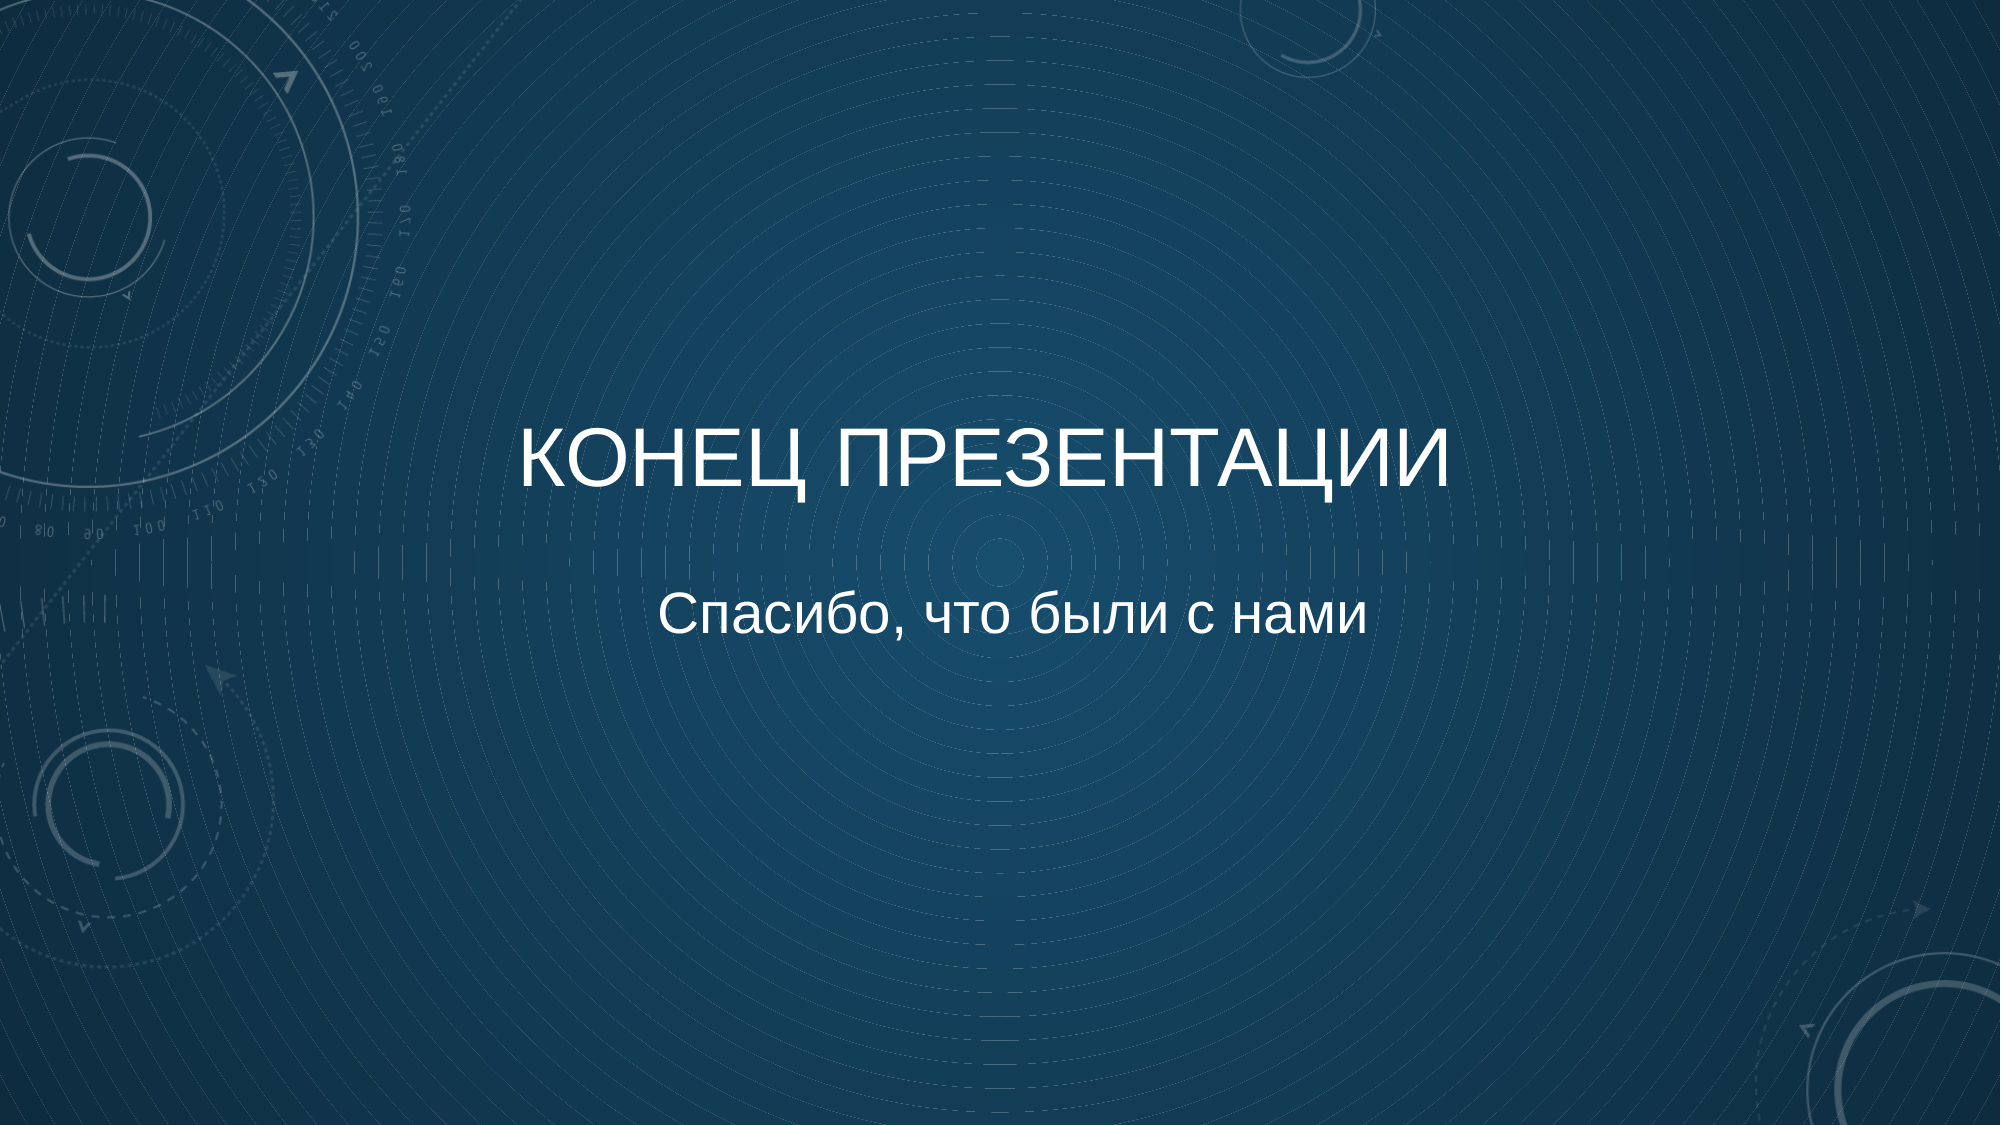

# Конец презентации
Спасибо, что были с нами